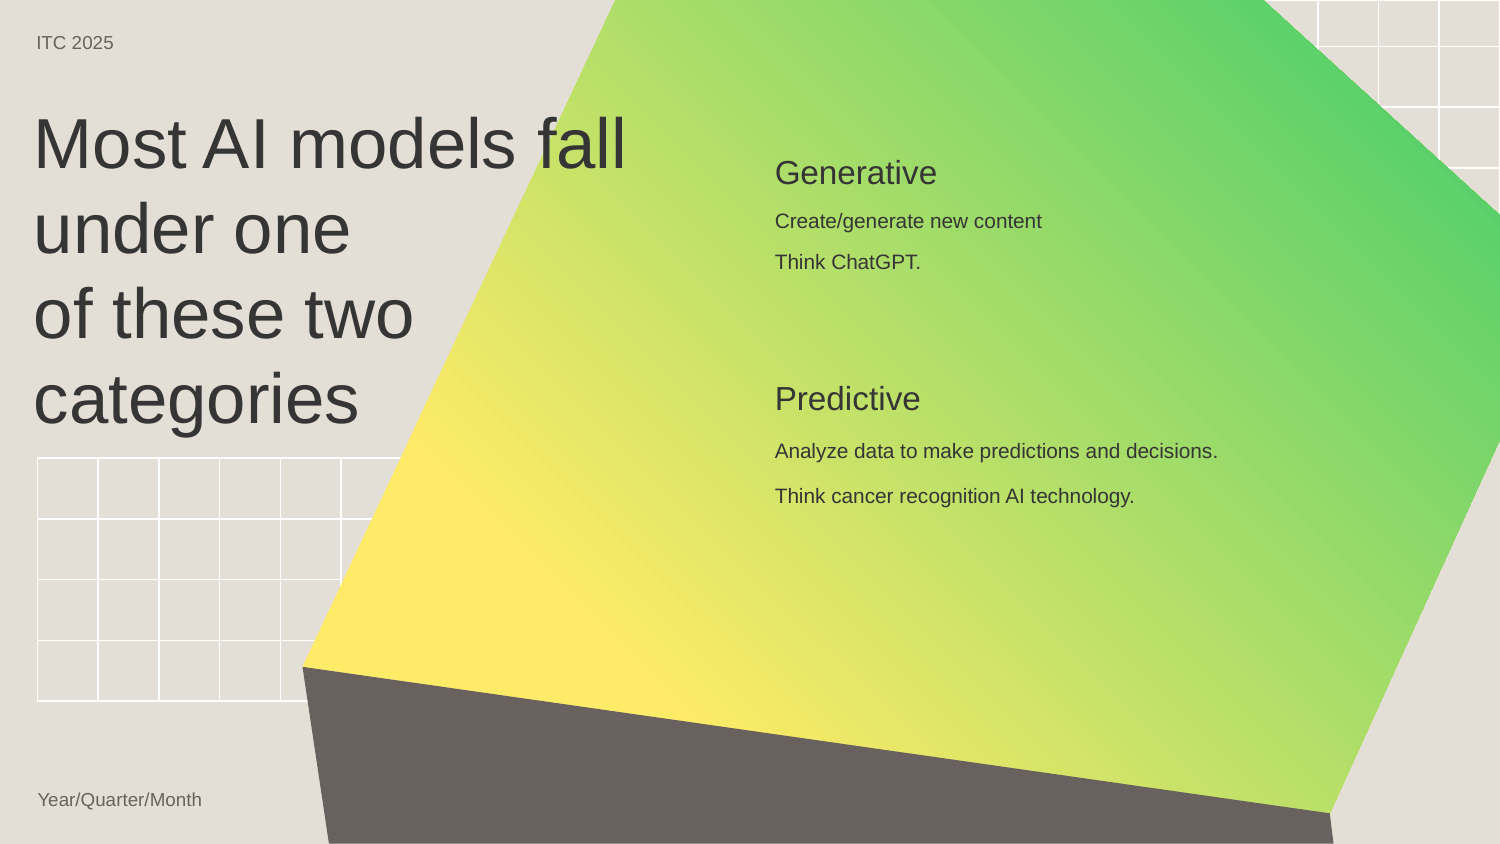

# ITC 2025
Most AI models fall under one
of these two categories
Generative
Create/generate new content
Think ChatGPT.

Predictive
Analyze data to make predictions and decisions.
Think cancer recognition AI technology.

Year/Quarter/Month